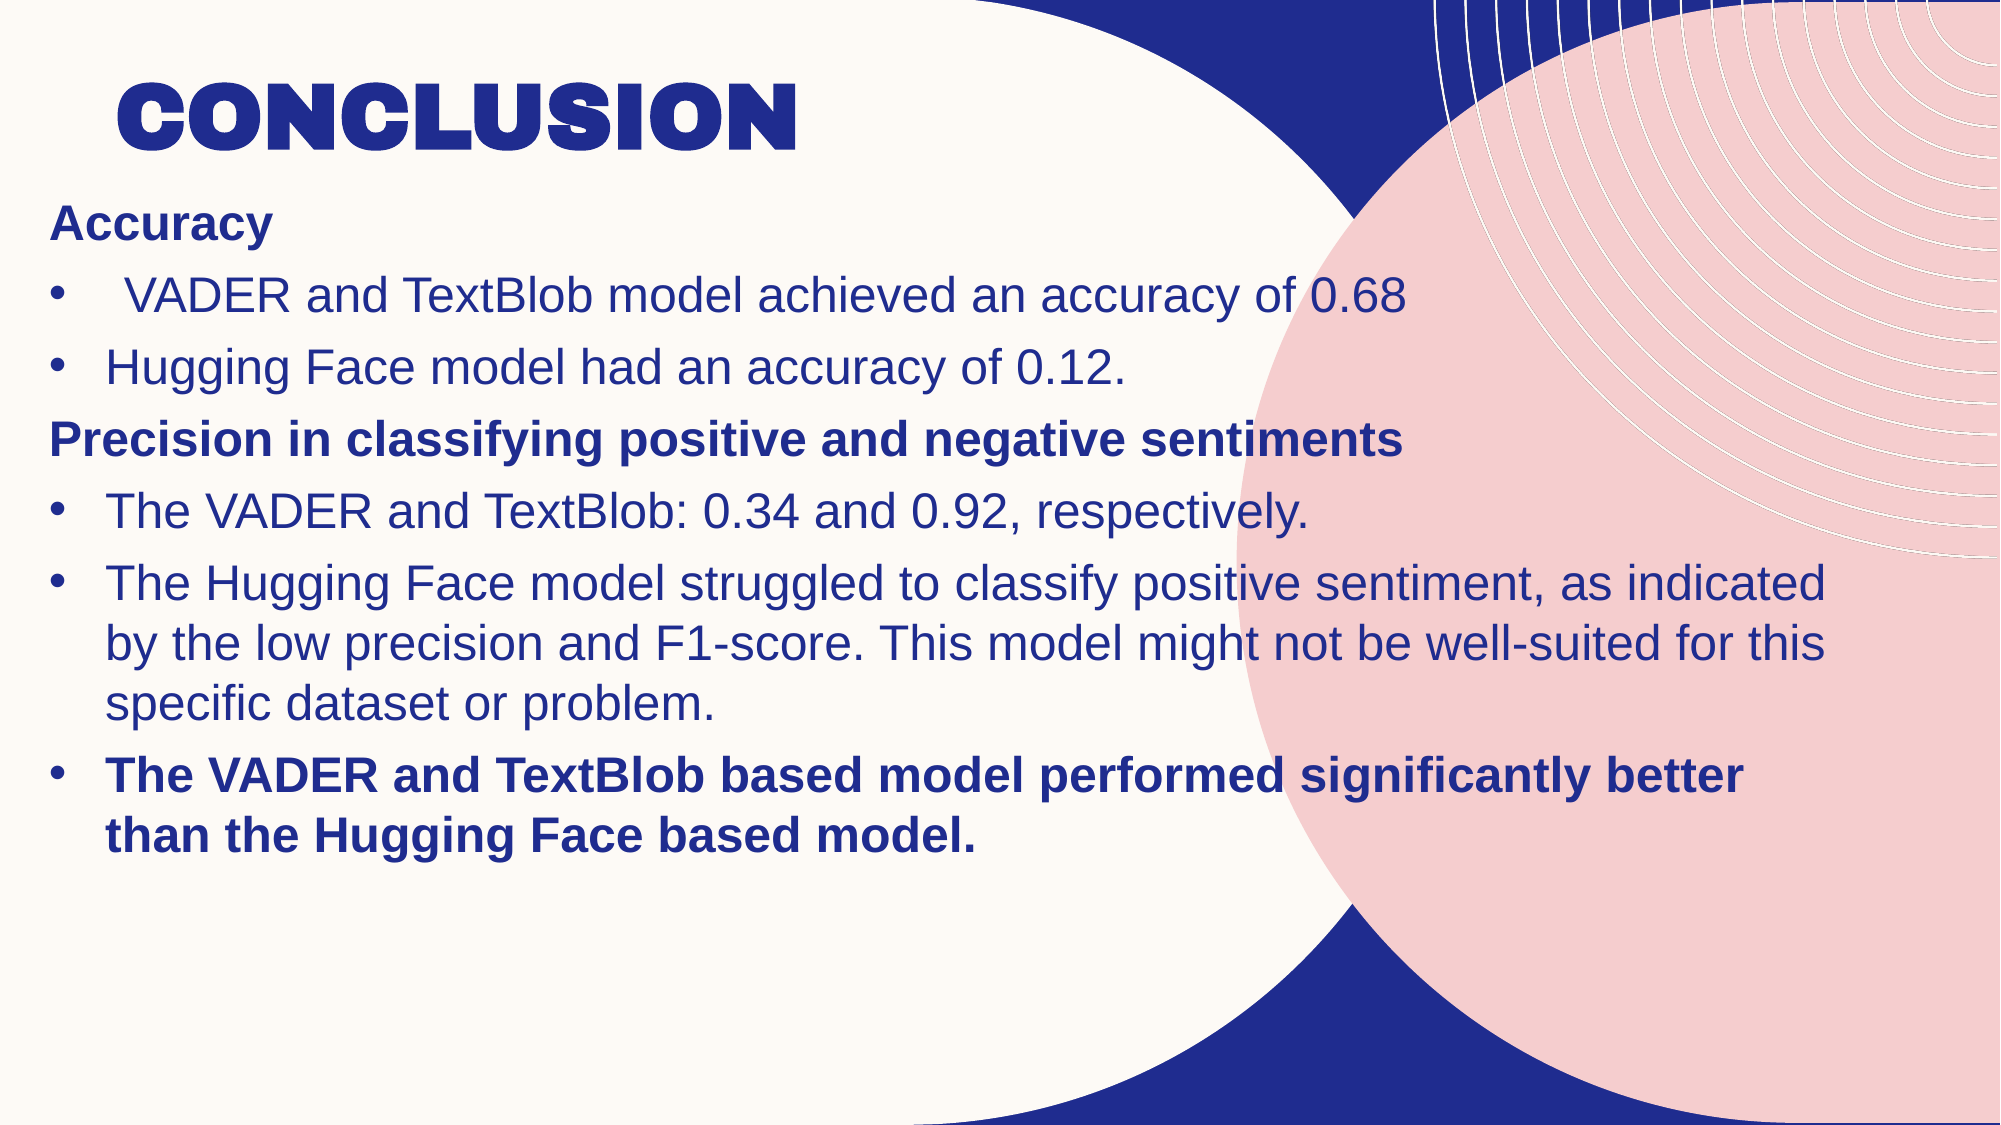

# Conclusion
Accuracy
VADER and TextBlob model achieved an accuracy of 0.68
Hugging Face model had an accuracy of 0.12.
Precision in classifying positive and negative sentiments
The VADER and TextBlob: 0.34 and 0.92, respectively.
The Hugging Face model struggled to classify positive sentiment, as indicated by the low precision and F1-score. This model might not be well-suited for this specific dataset or problem.
The VADER and TextBlob based model performed significantly better than the Hugging Face based model.